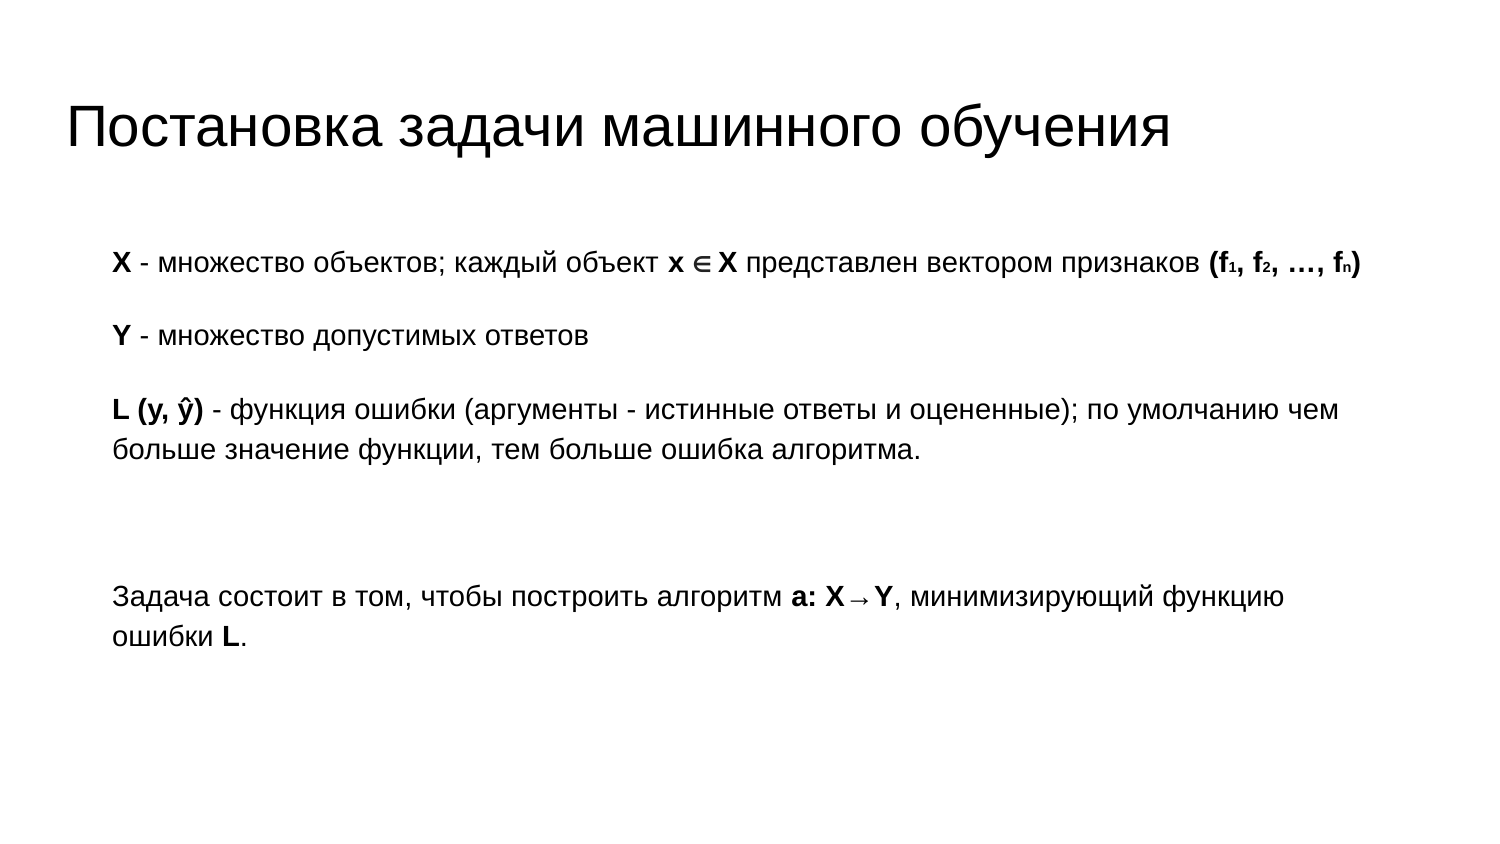

# Постановка задачи машинного обучения
X - множество объектов; каждый объект x ∈ X представлен вектором признаков (f1, f2, …, fn)
Y - множество допустимых ответов
L (y, ŷ) - функция ошибки (аргументы - истинные ответы и оцененные); по умолчанию чем больше значение функции, тем больше ошибка алгоритма.

Задача состоит в том, чтобы построить алгоритм a: X→Y, минимизирующий функцию ошибки L.